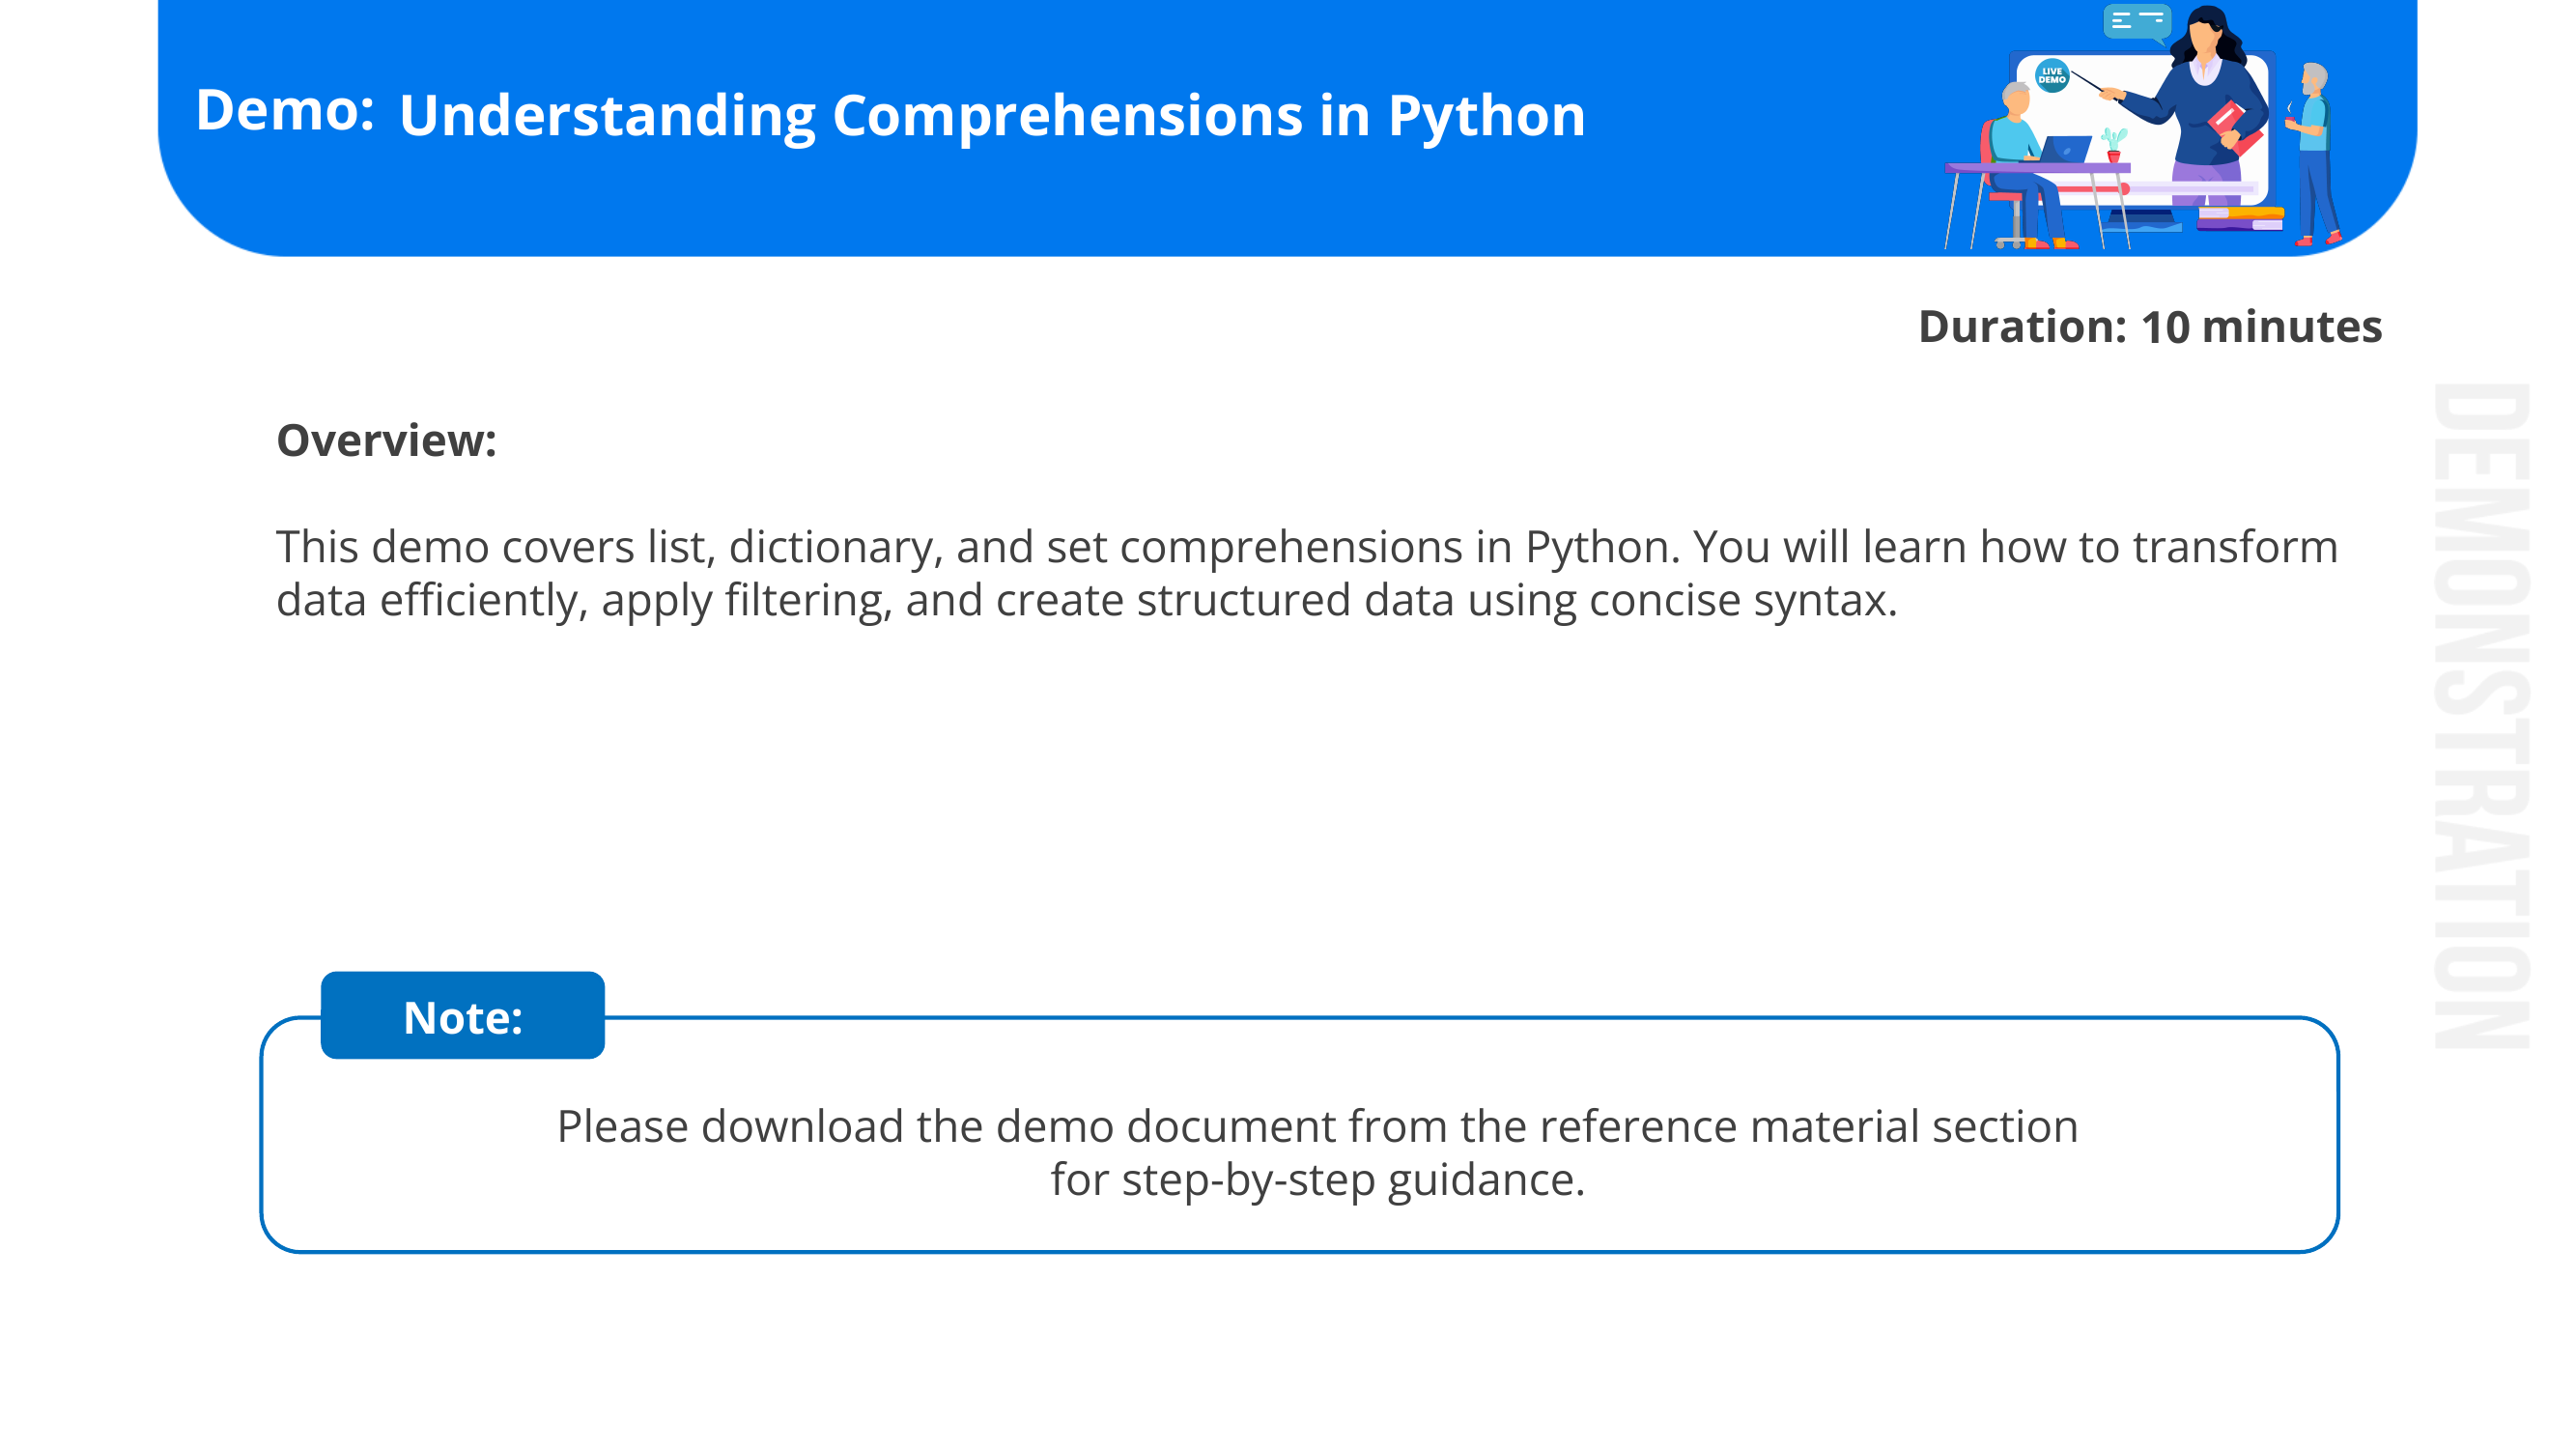

# Understanding Comprehensions in Python
10
Overview:

This demo covers list, dictionary, and set comprehensions in Python. You will learn how to transform data efficiently, apply filtering, and create structured data using concise syntax.

Note:

Please download the demo document from the reference material section
for step-by-step guidance.